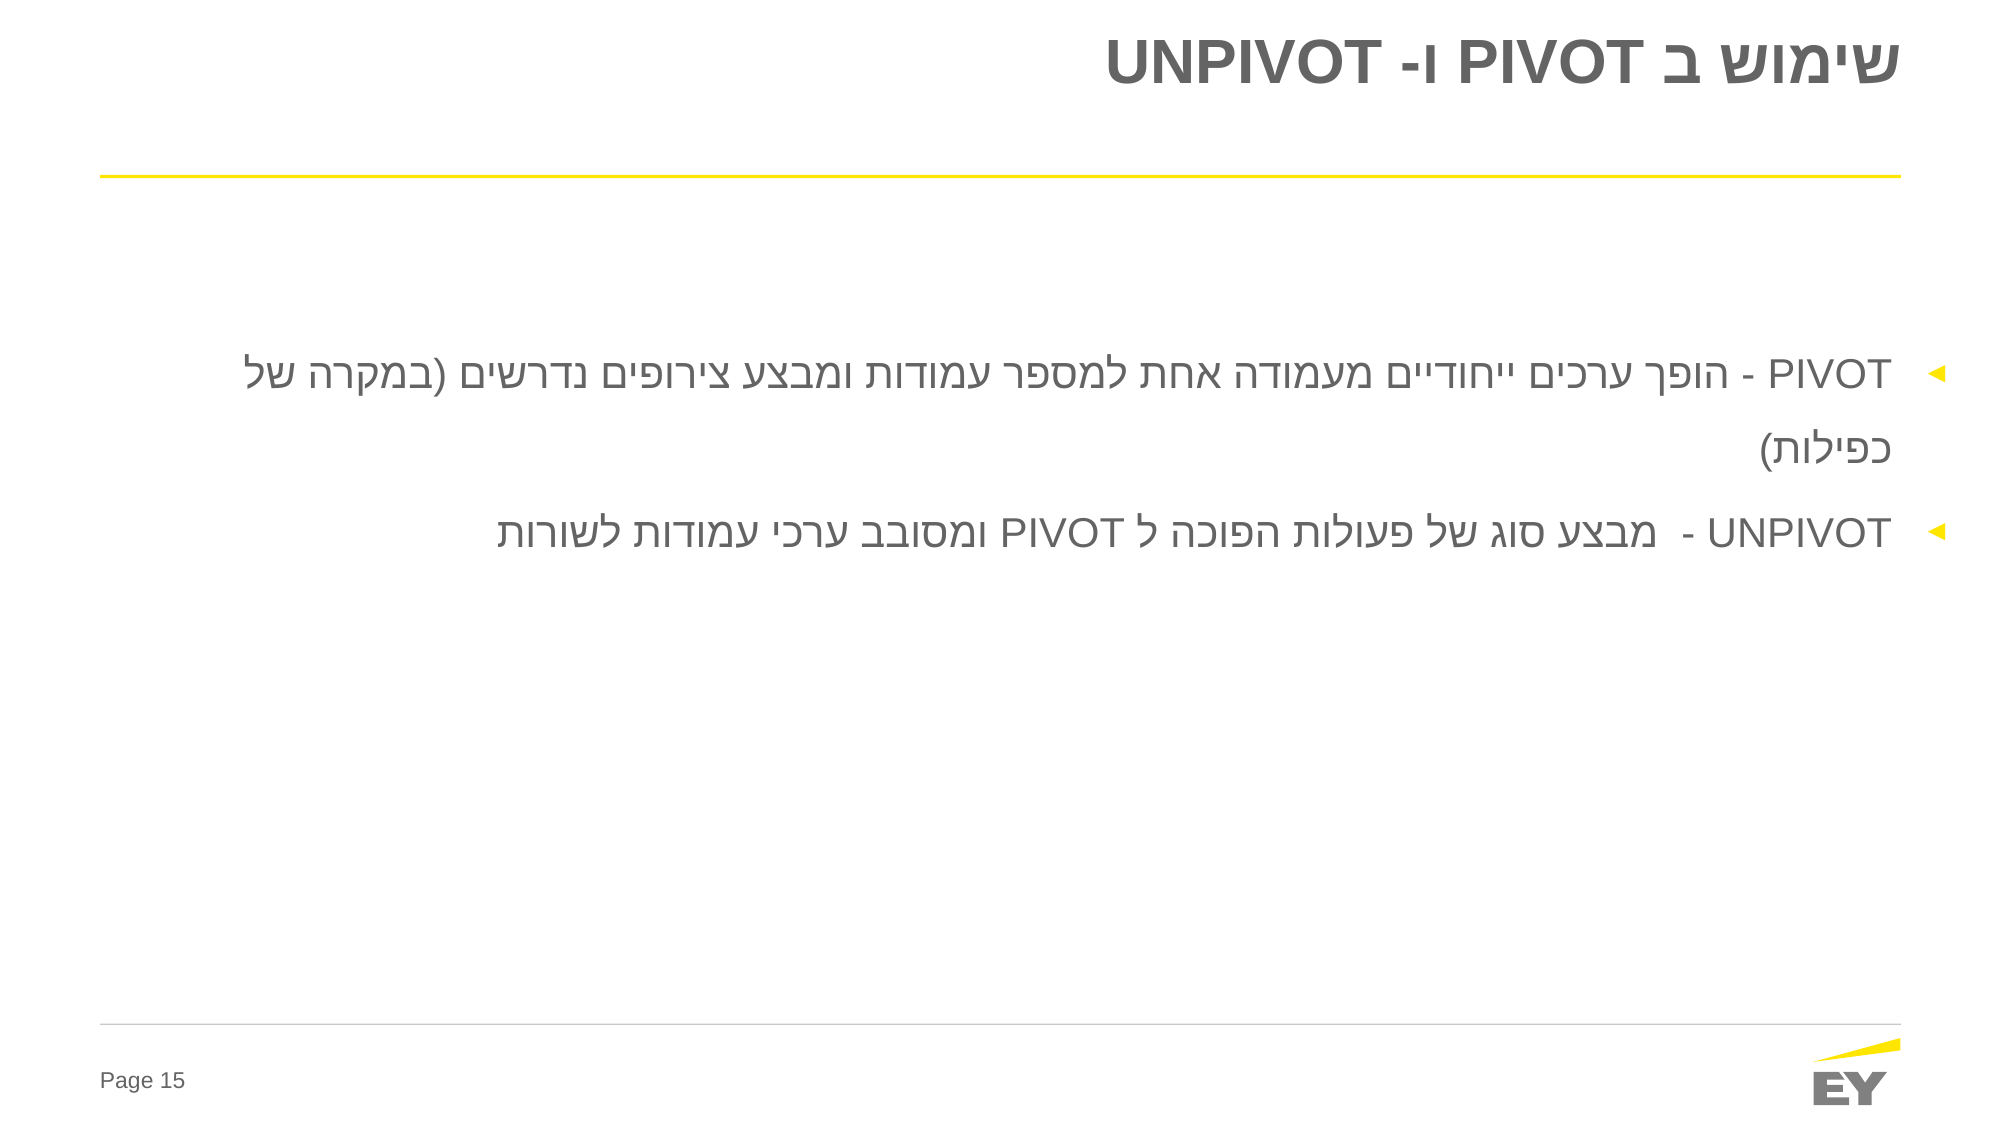

# שימוש ב PIVOT ו- UNPIVOT

PIVOT - הופך ערכים ייחודיים מעמודה אחת למספר עמודות ומבצע צירופים נדרשים (במקרה של כפילות)
UNPIVOT -  מבצע סוג של פעולות הפוכה ל PIVOT ומסובב ערכי עמודות לשורות